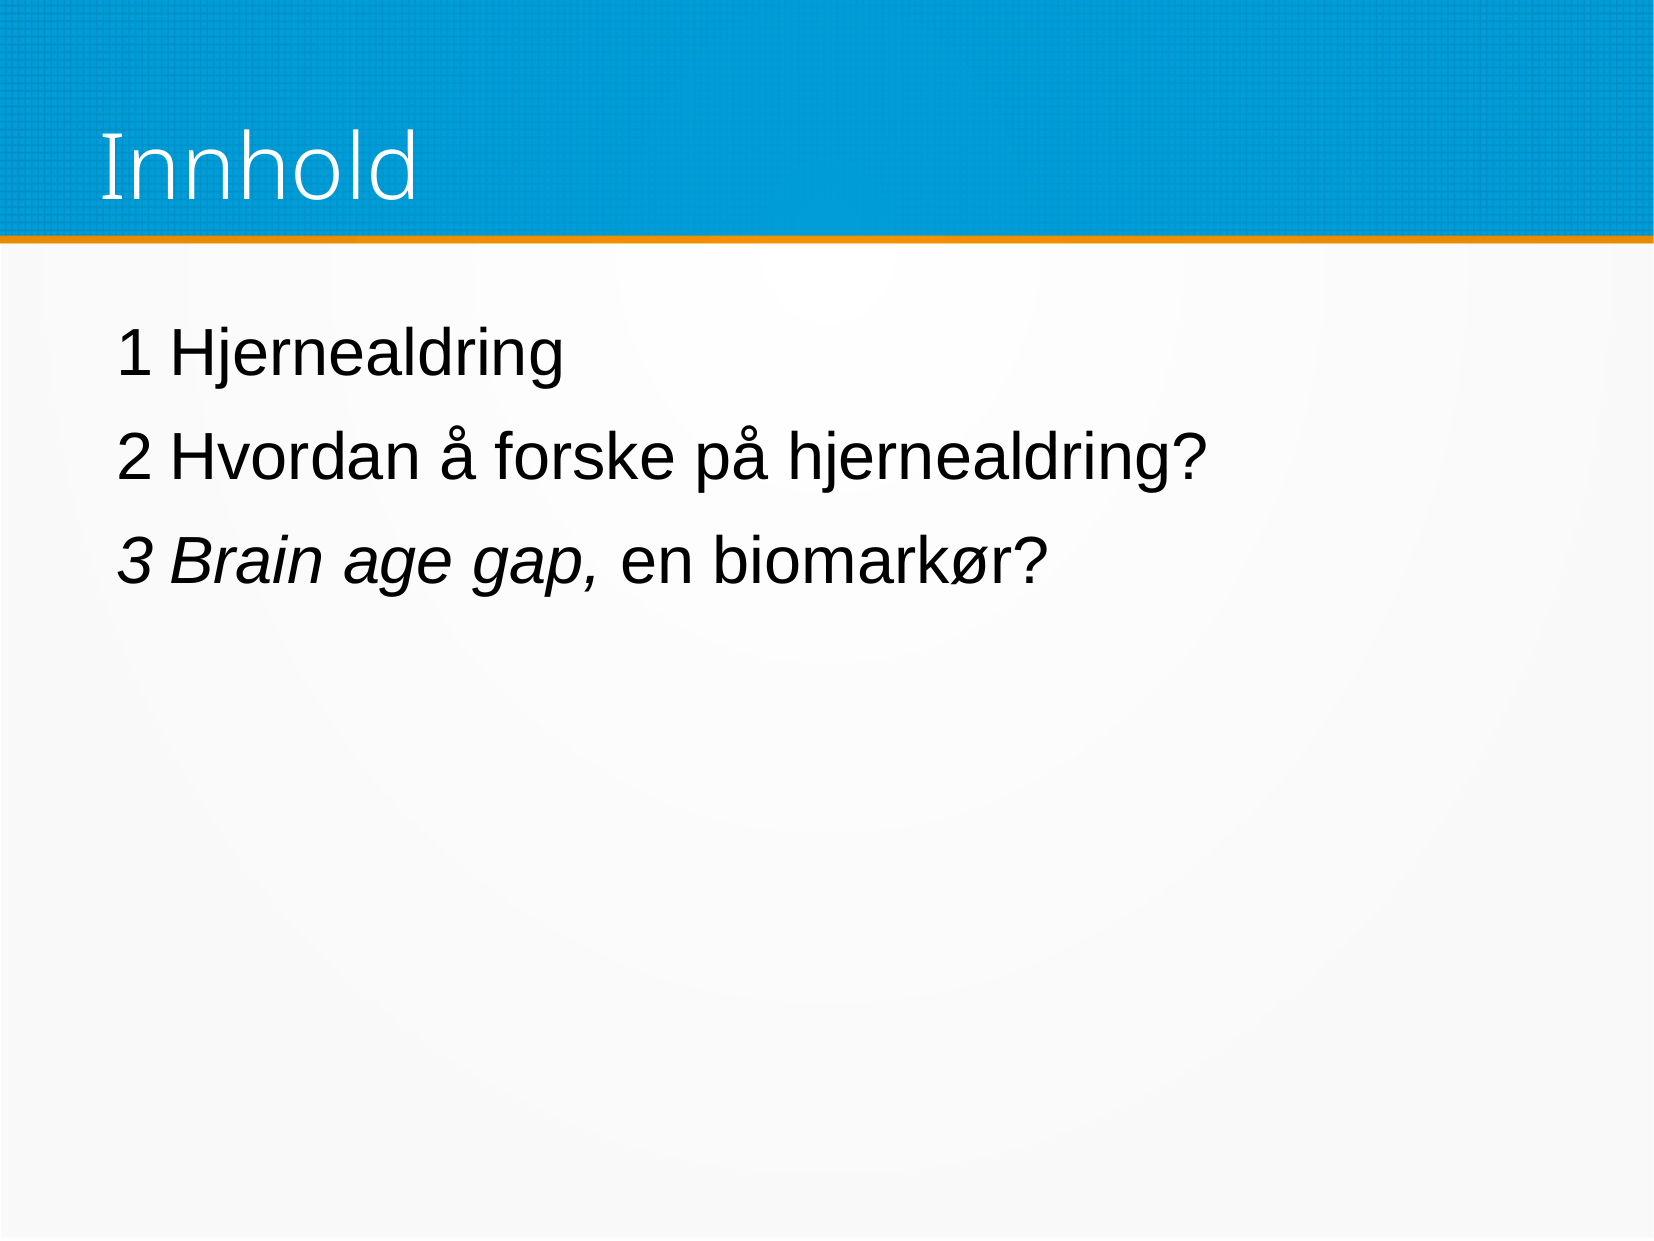

# Innhold
Hjernealdring
Hvordan å forske på hjernealdring?
Brain age gap, en biomarkør?